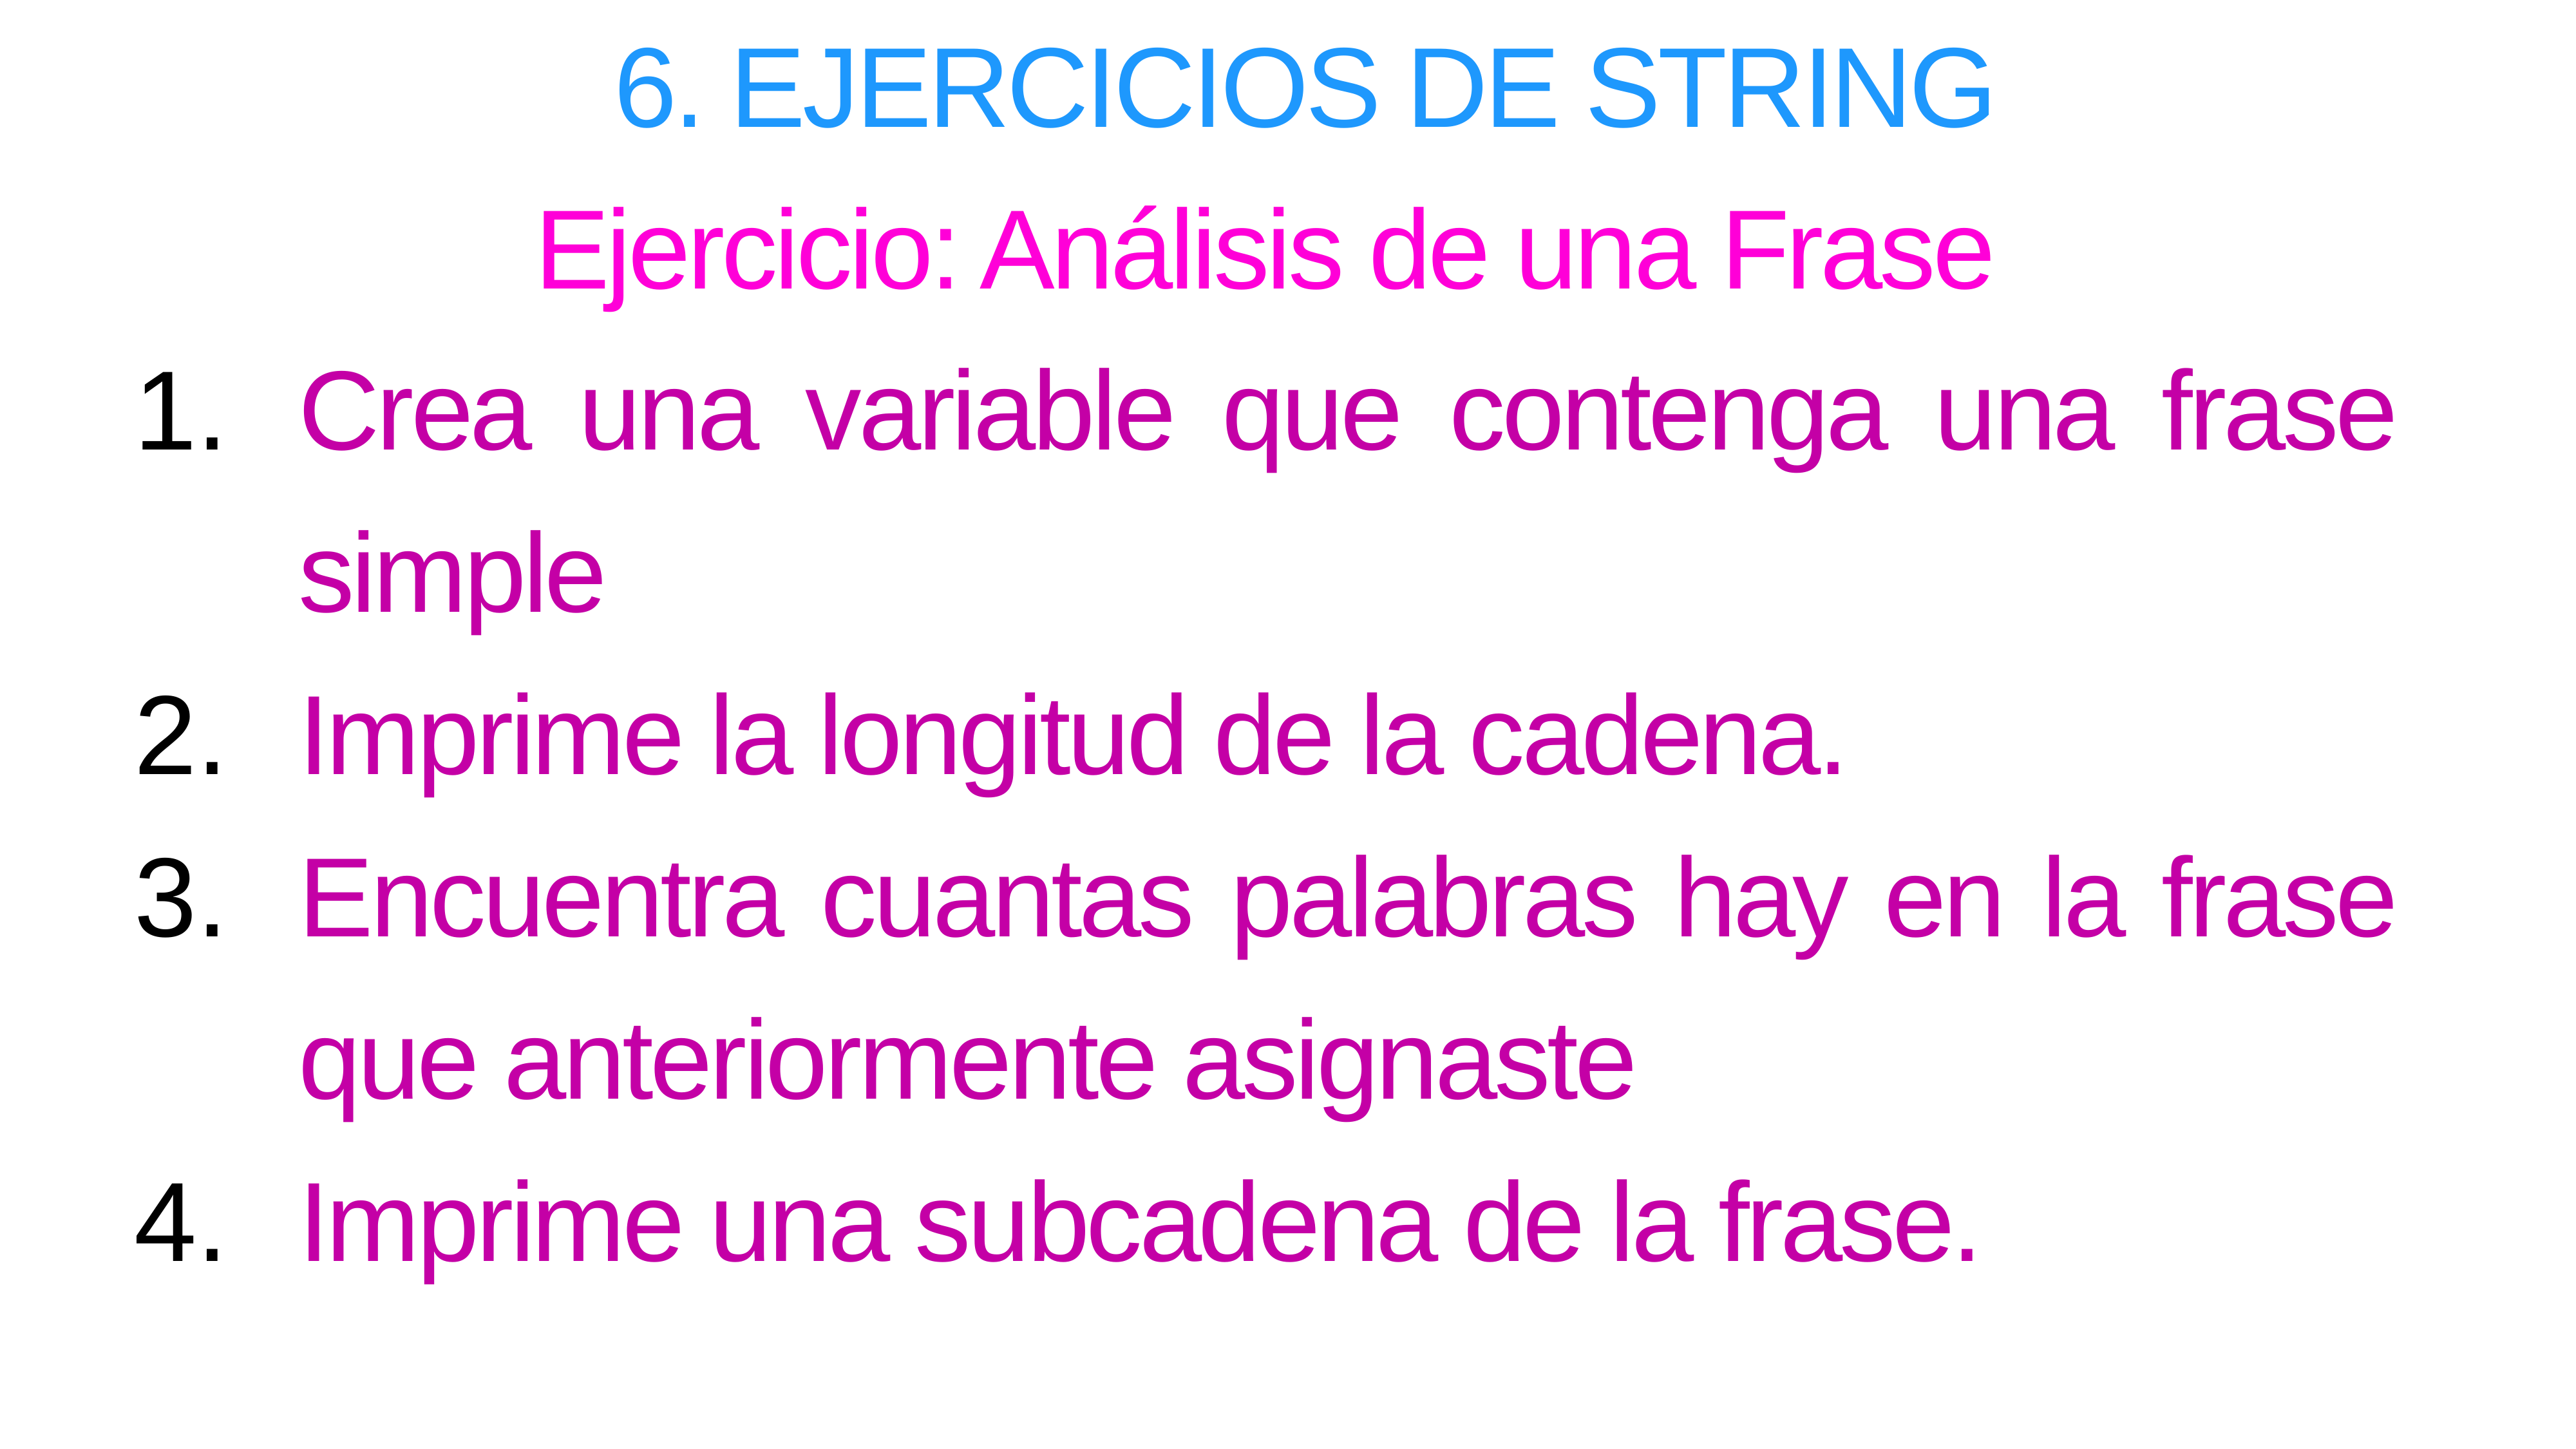

# 6. EJERCICIOS DE STRING
Ejercicio: Análisis de una Frase
Crea una variable que contenga una frase simple
Imprime la longitud de la cadena.
Encuentra cuantas palabras hay en la frase que anteriormente asignaste
Imprime una subcadena de la frase.